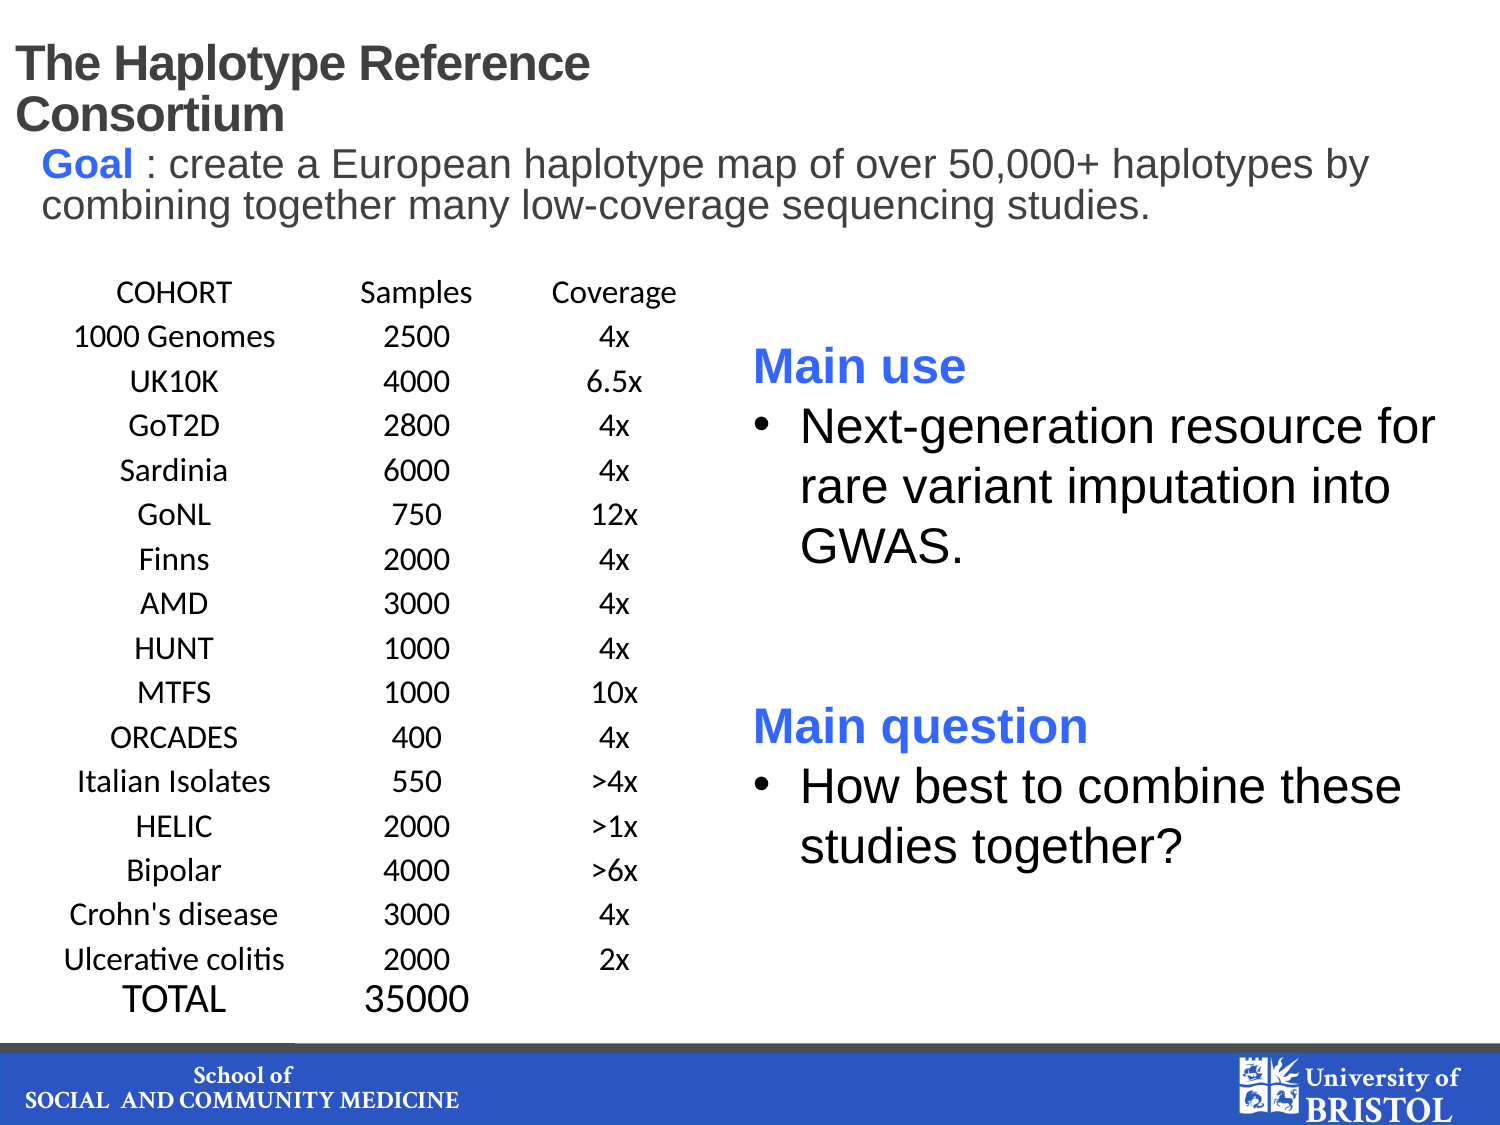

# The Haplotype Reference Consortium
Goal : create a European haplotype map of over 50,000+ haplotypes by combining together many low-coverage sequencing studies.
| COHORT | Samples | Coverage |
| --- | --- | --- |
| 1000 Genomes | 2500 | 4x |
| UK10K | 4000 | 6.5x |
| GoT2D | 2800 | 4x |
| Sardinia | 6000 | 4x |
| GoNL | 750 | 12x |
| Finns | 2000 | 4x |
| AMD | 3000 | 4x |
| HUNT | 1000 | 4x |
| MTFS | 1000 | 10x |
| ORCADES | 400 | 4x |
| Italian Isolates | 550 | >4x |
| HELIC | 2000 | >1x |
| Bipolar | 4000 | >6x |
| Crohn's disease | 3000 | 4x |
| Ulcerative colitis | 2000 | 2x |
| TOTAL | 35000 |  |
Main use
Next-generation resource for rare variant imputation into GWAS.

Main question
How best to combine these studies together?